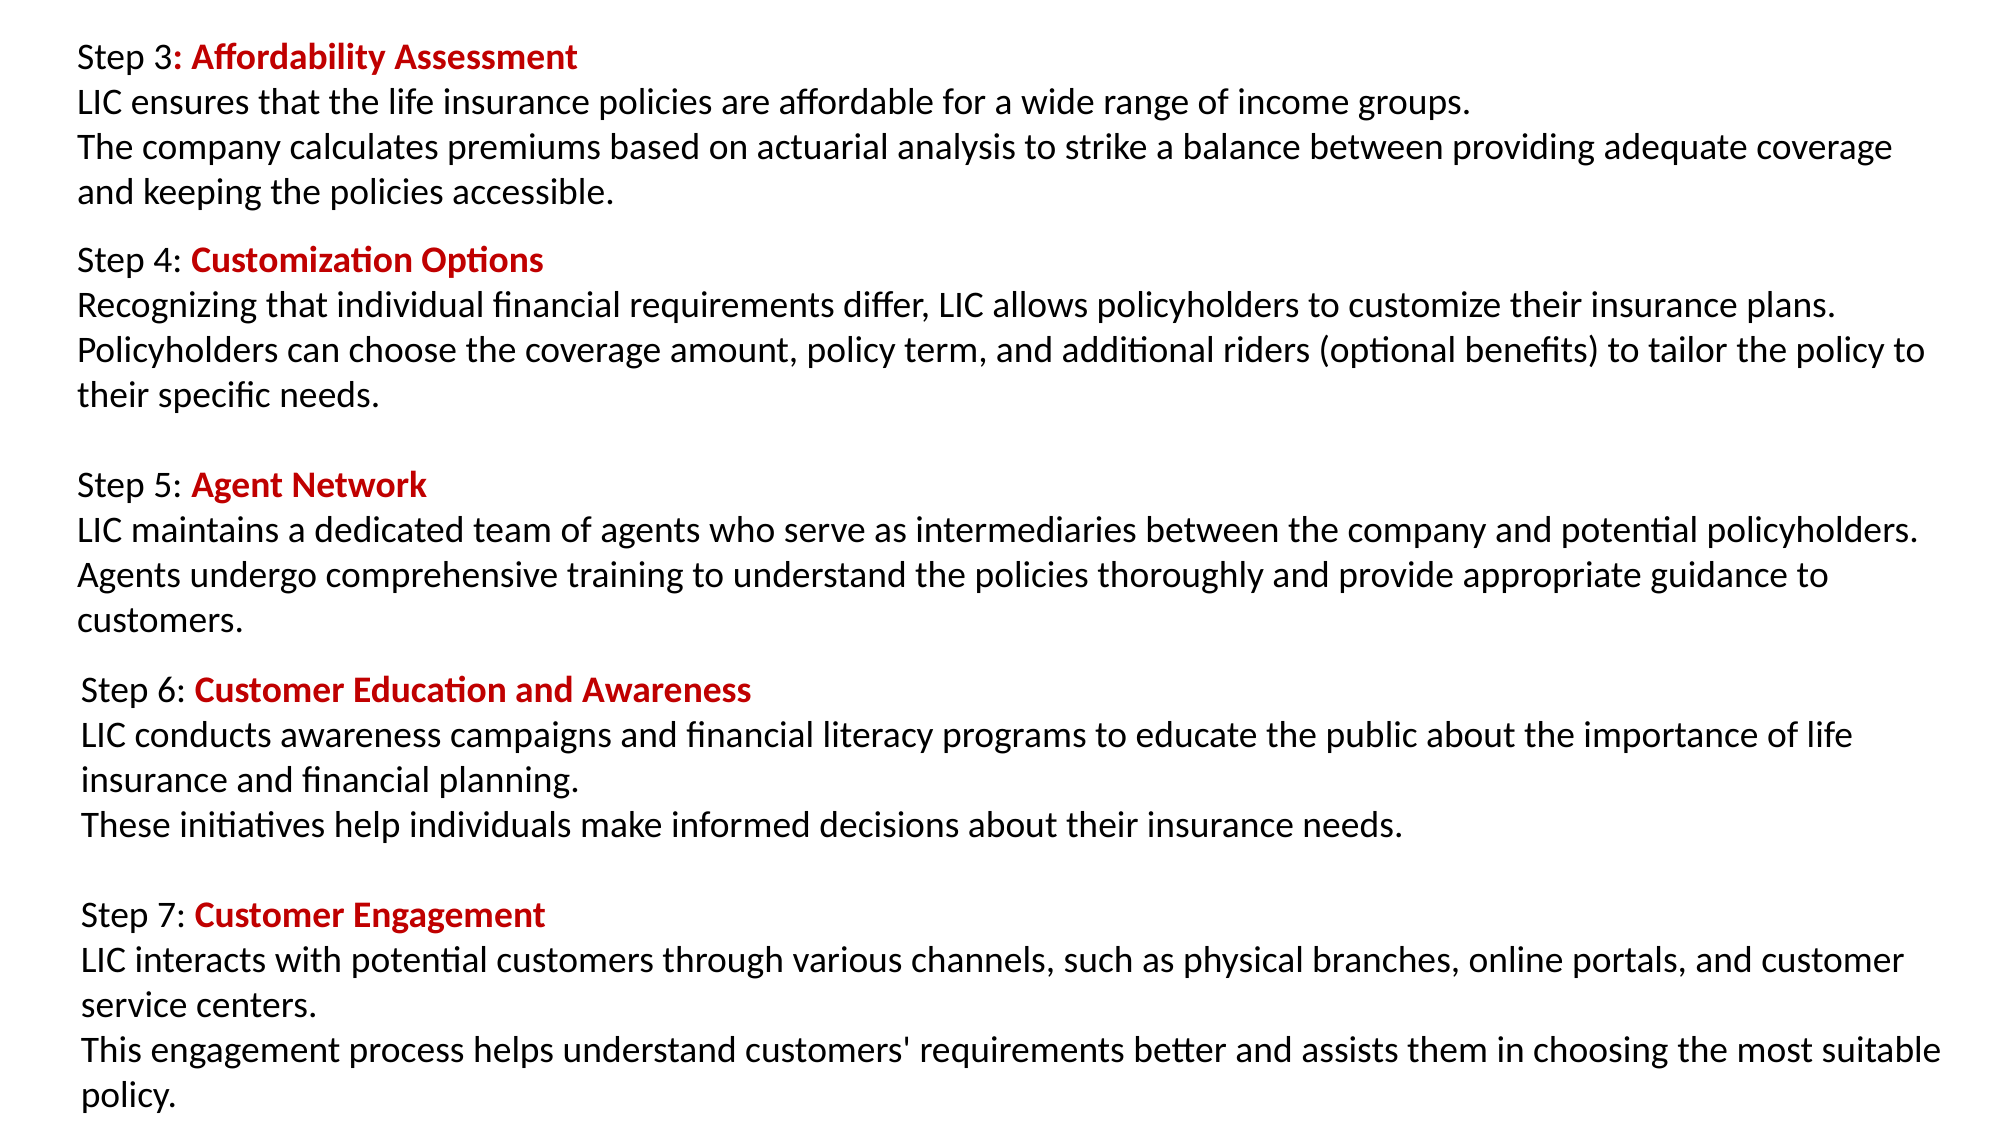

Step 3: Affordability Assessment
LIC ensures that the life insurance policies are affordable for a wide range of income groups.
The company calculates premiums based on actuarial analysis to strike a balance between providing adequate coverage and keeping the policies accessible.
Step 4: Customization Options
Recognizing that individual financial requirements differ, LIC allows policyholders to customize their insurance plans.
Policyholders can choose the coverage amount, policy term, and additional riders (optional benefits) to tailor the policy to their specific needs.

Step 5: Agent Network
LIC maintains a dedicated team of agents who serve as intermediaries between the company and potential policyholders.
Agents undergo comprehensive training to understand the policies thoroughly and provide appropriate guidance to customers.
Step 6: Customer Education and Awareness
LIC conducts awareness campaigns and financial literacy programs to educate the public about the importance of life insurance and financial planning.
These initiatives help individuals make informed decisions about their insurance needs.

Step 7: Customer Engagement
LIC interacts with potential customers through various channels, such as physical branches, online portals, and customer service centers.
This engagement process helps understand customers' requirements better and assists them in choosing the most suitable policy.